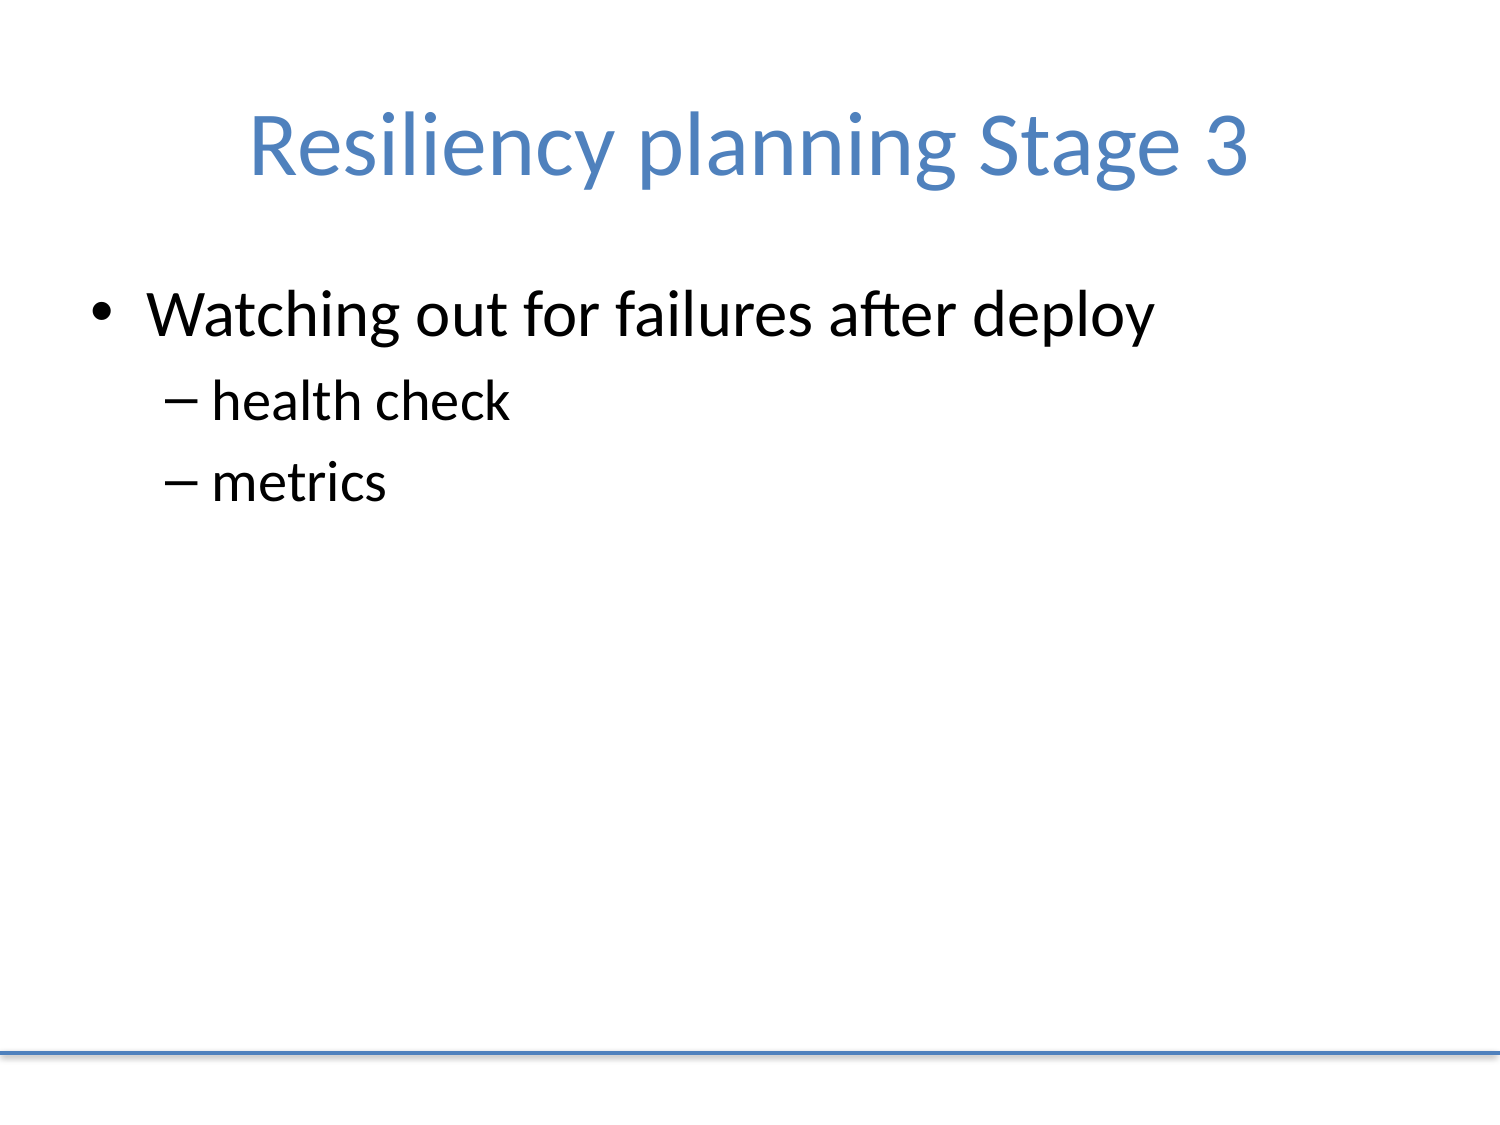

# Resiliency planning Stage 3
Watching out for failures after deploy
health check
metrics